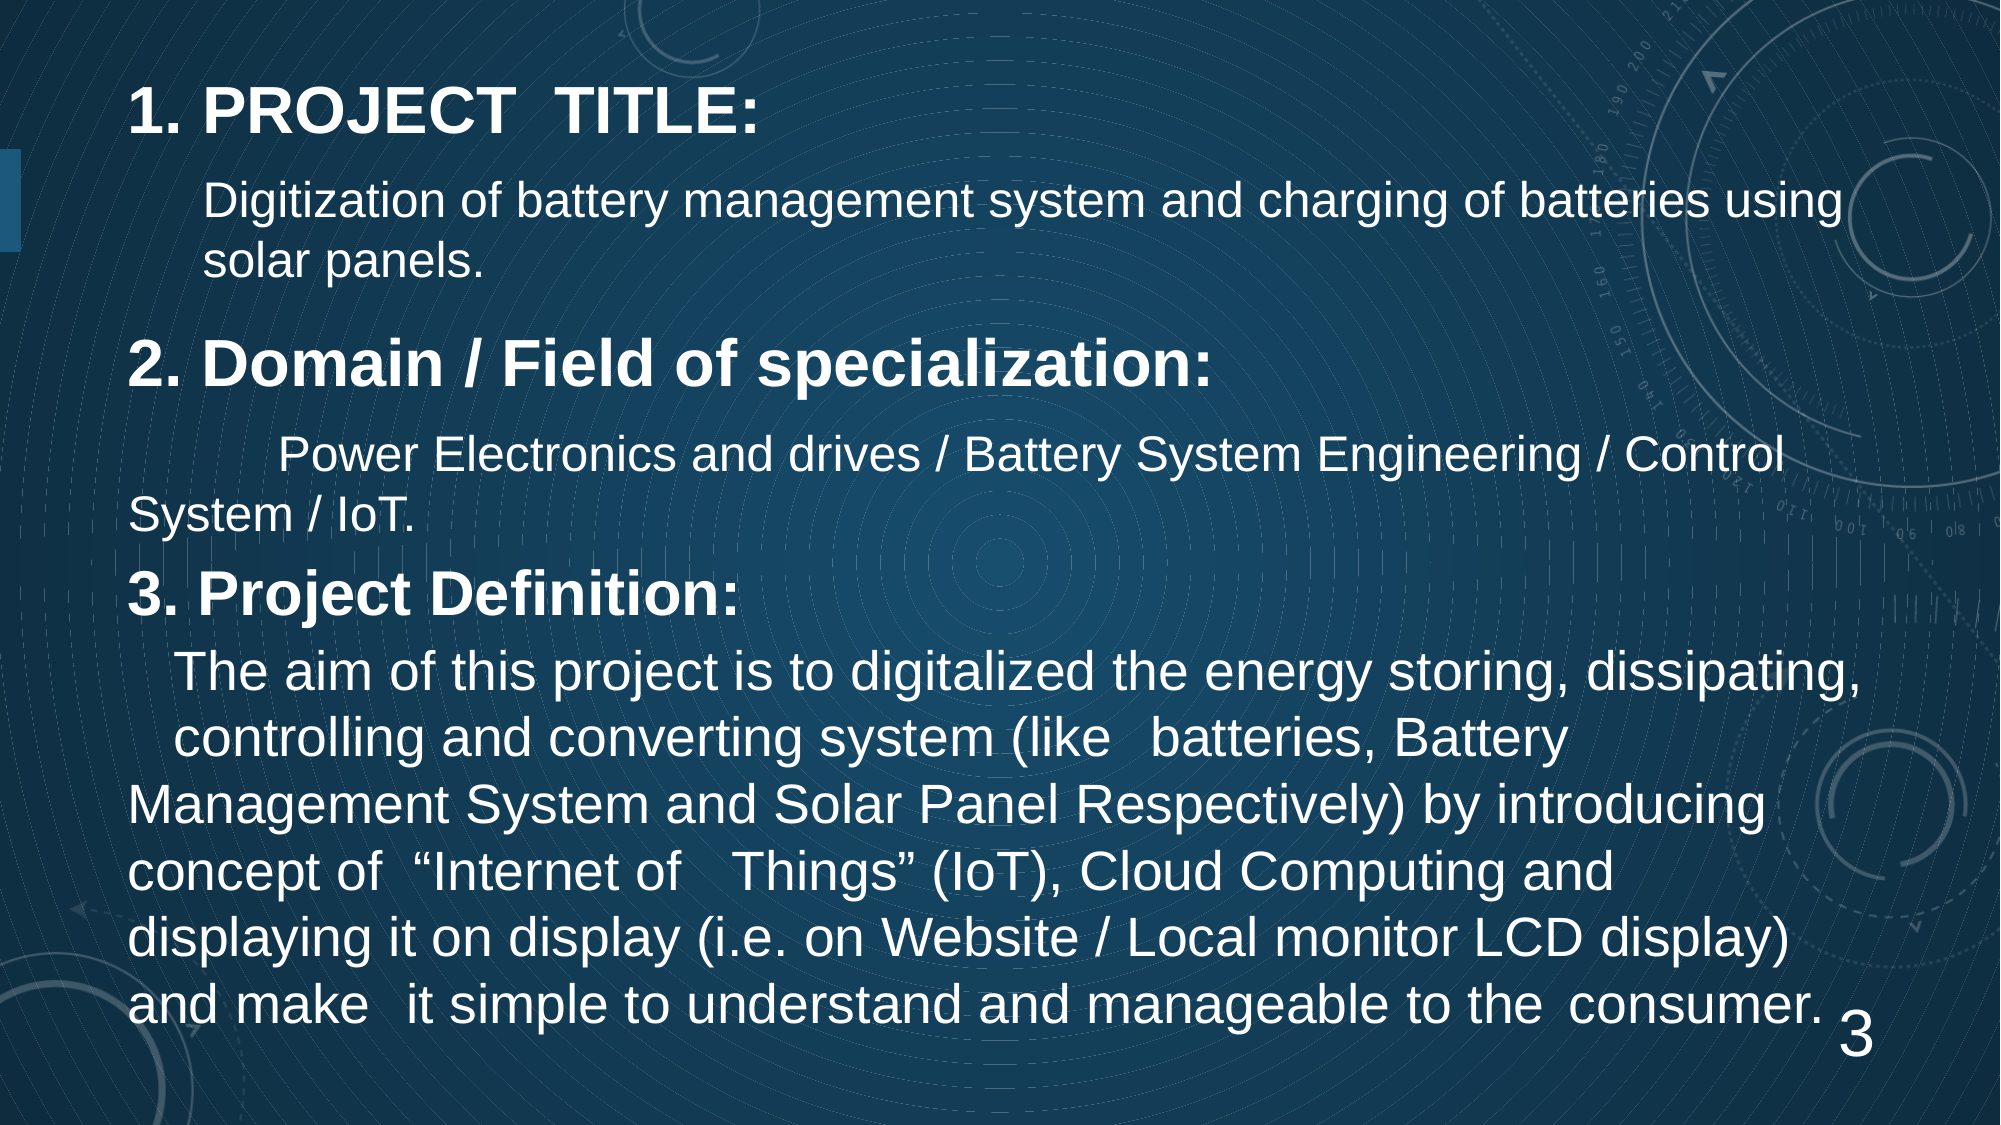

PROJECT  TITLE:
Digitization of battery management system and charging of batteries using solar panels.

2. Domain / Field of specialization:
	Power Electronics and drives / Battery System Engineering / Control System / IoT.

3. Project Definition:
	The aim of this project is to digitalized the energy storing, dissipating, 	controlling and converting system (like 	batteries, Battery 	Management System and Solar Panel Respectively) by introducing 	concept of  “Internet of 	Things” (IoT), Cloud Computing and 	displaying it on display (i.e. on Website / Local monitor LCD display) 	and make 	it simple to understand and manageable to the 	consumer.

3